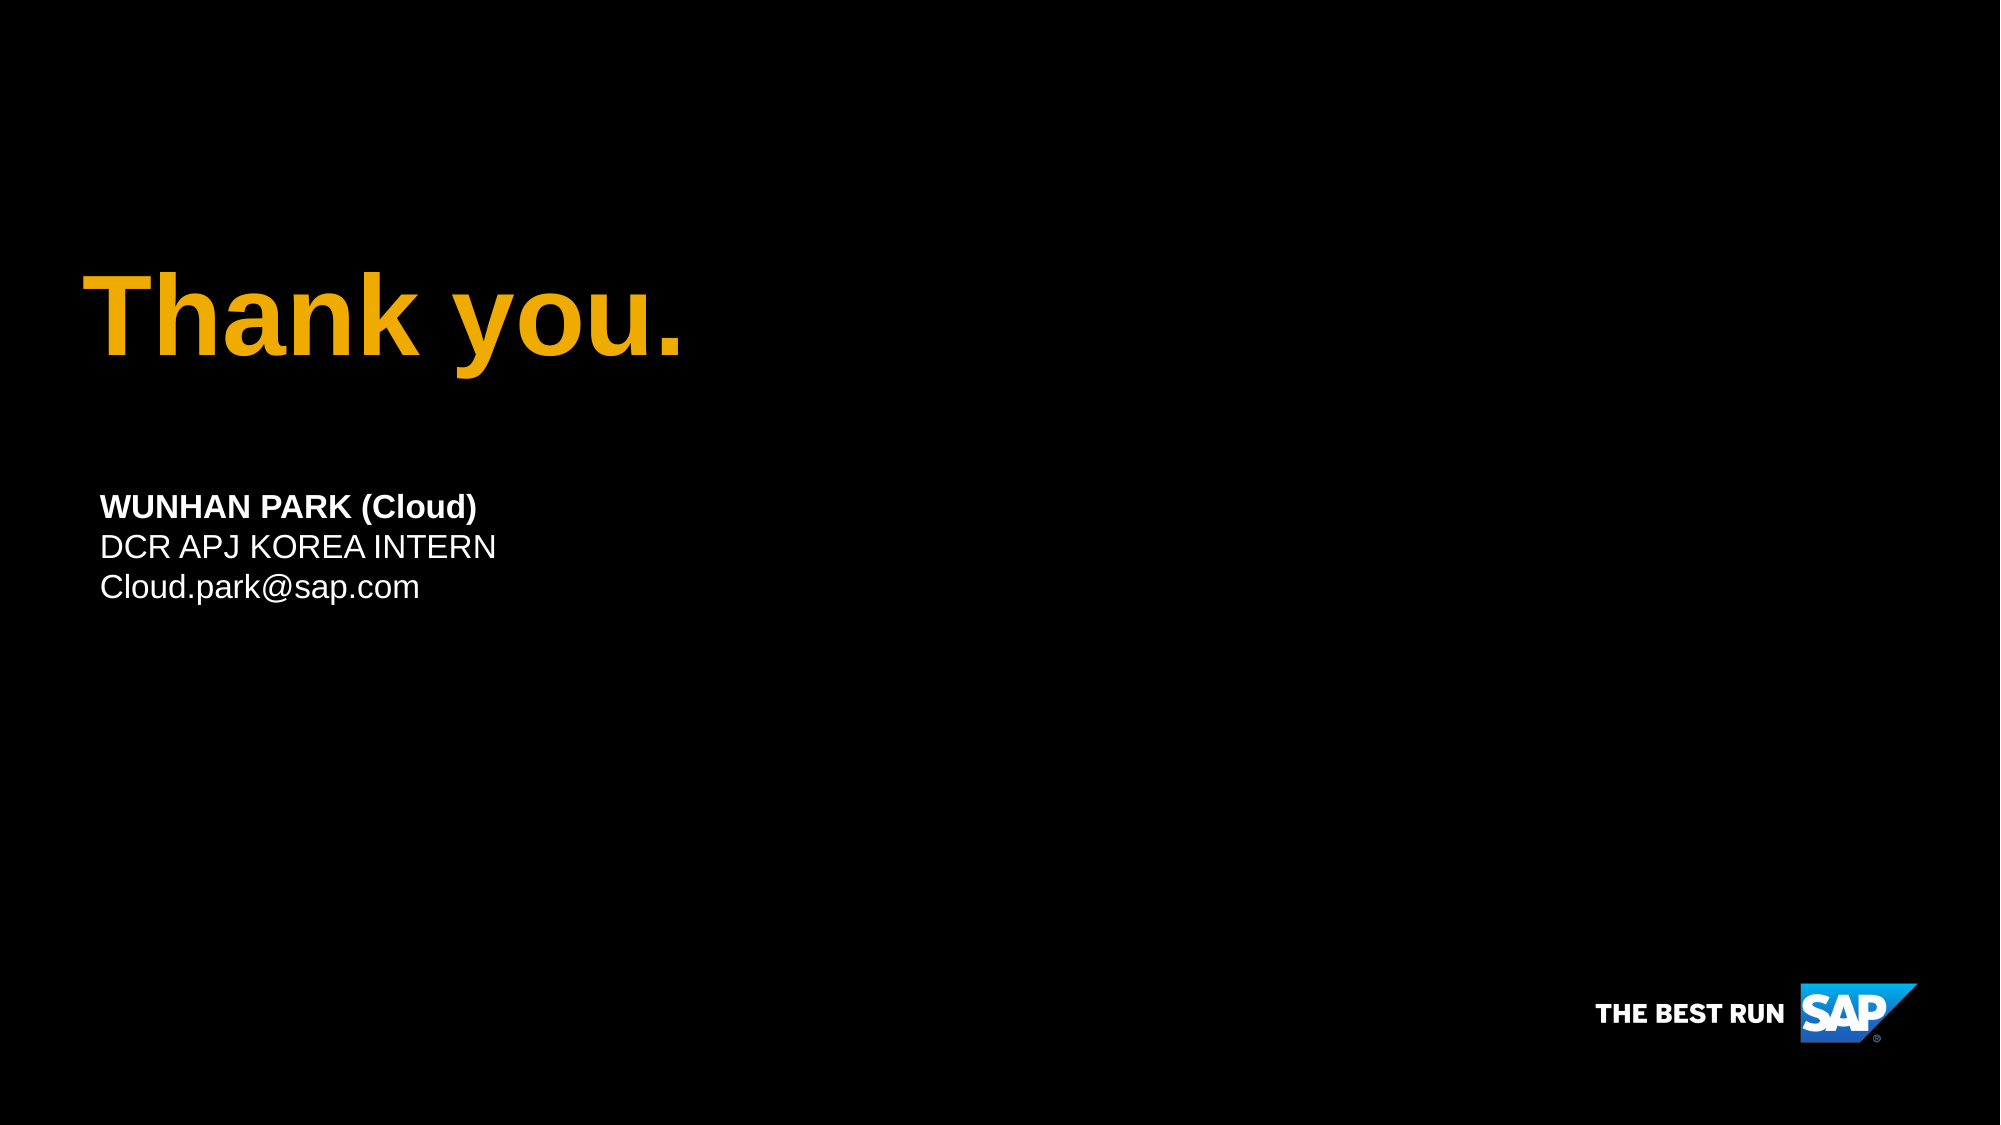

# Thank you.
WUNHAN PARK (Cloud)
DCR APJ KOREA INTERN
Cloud.park@sap.com